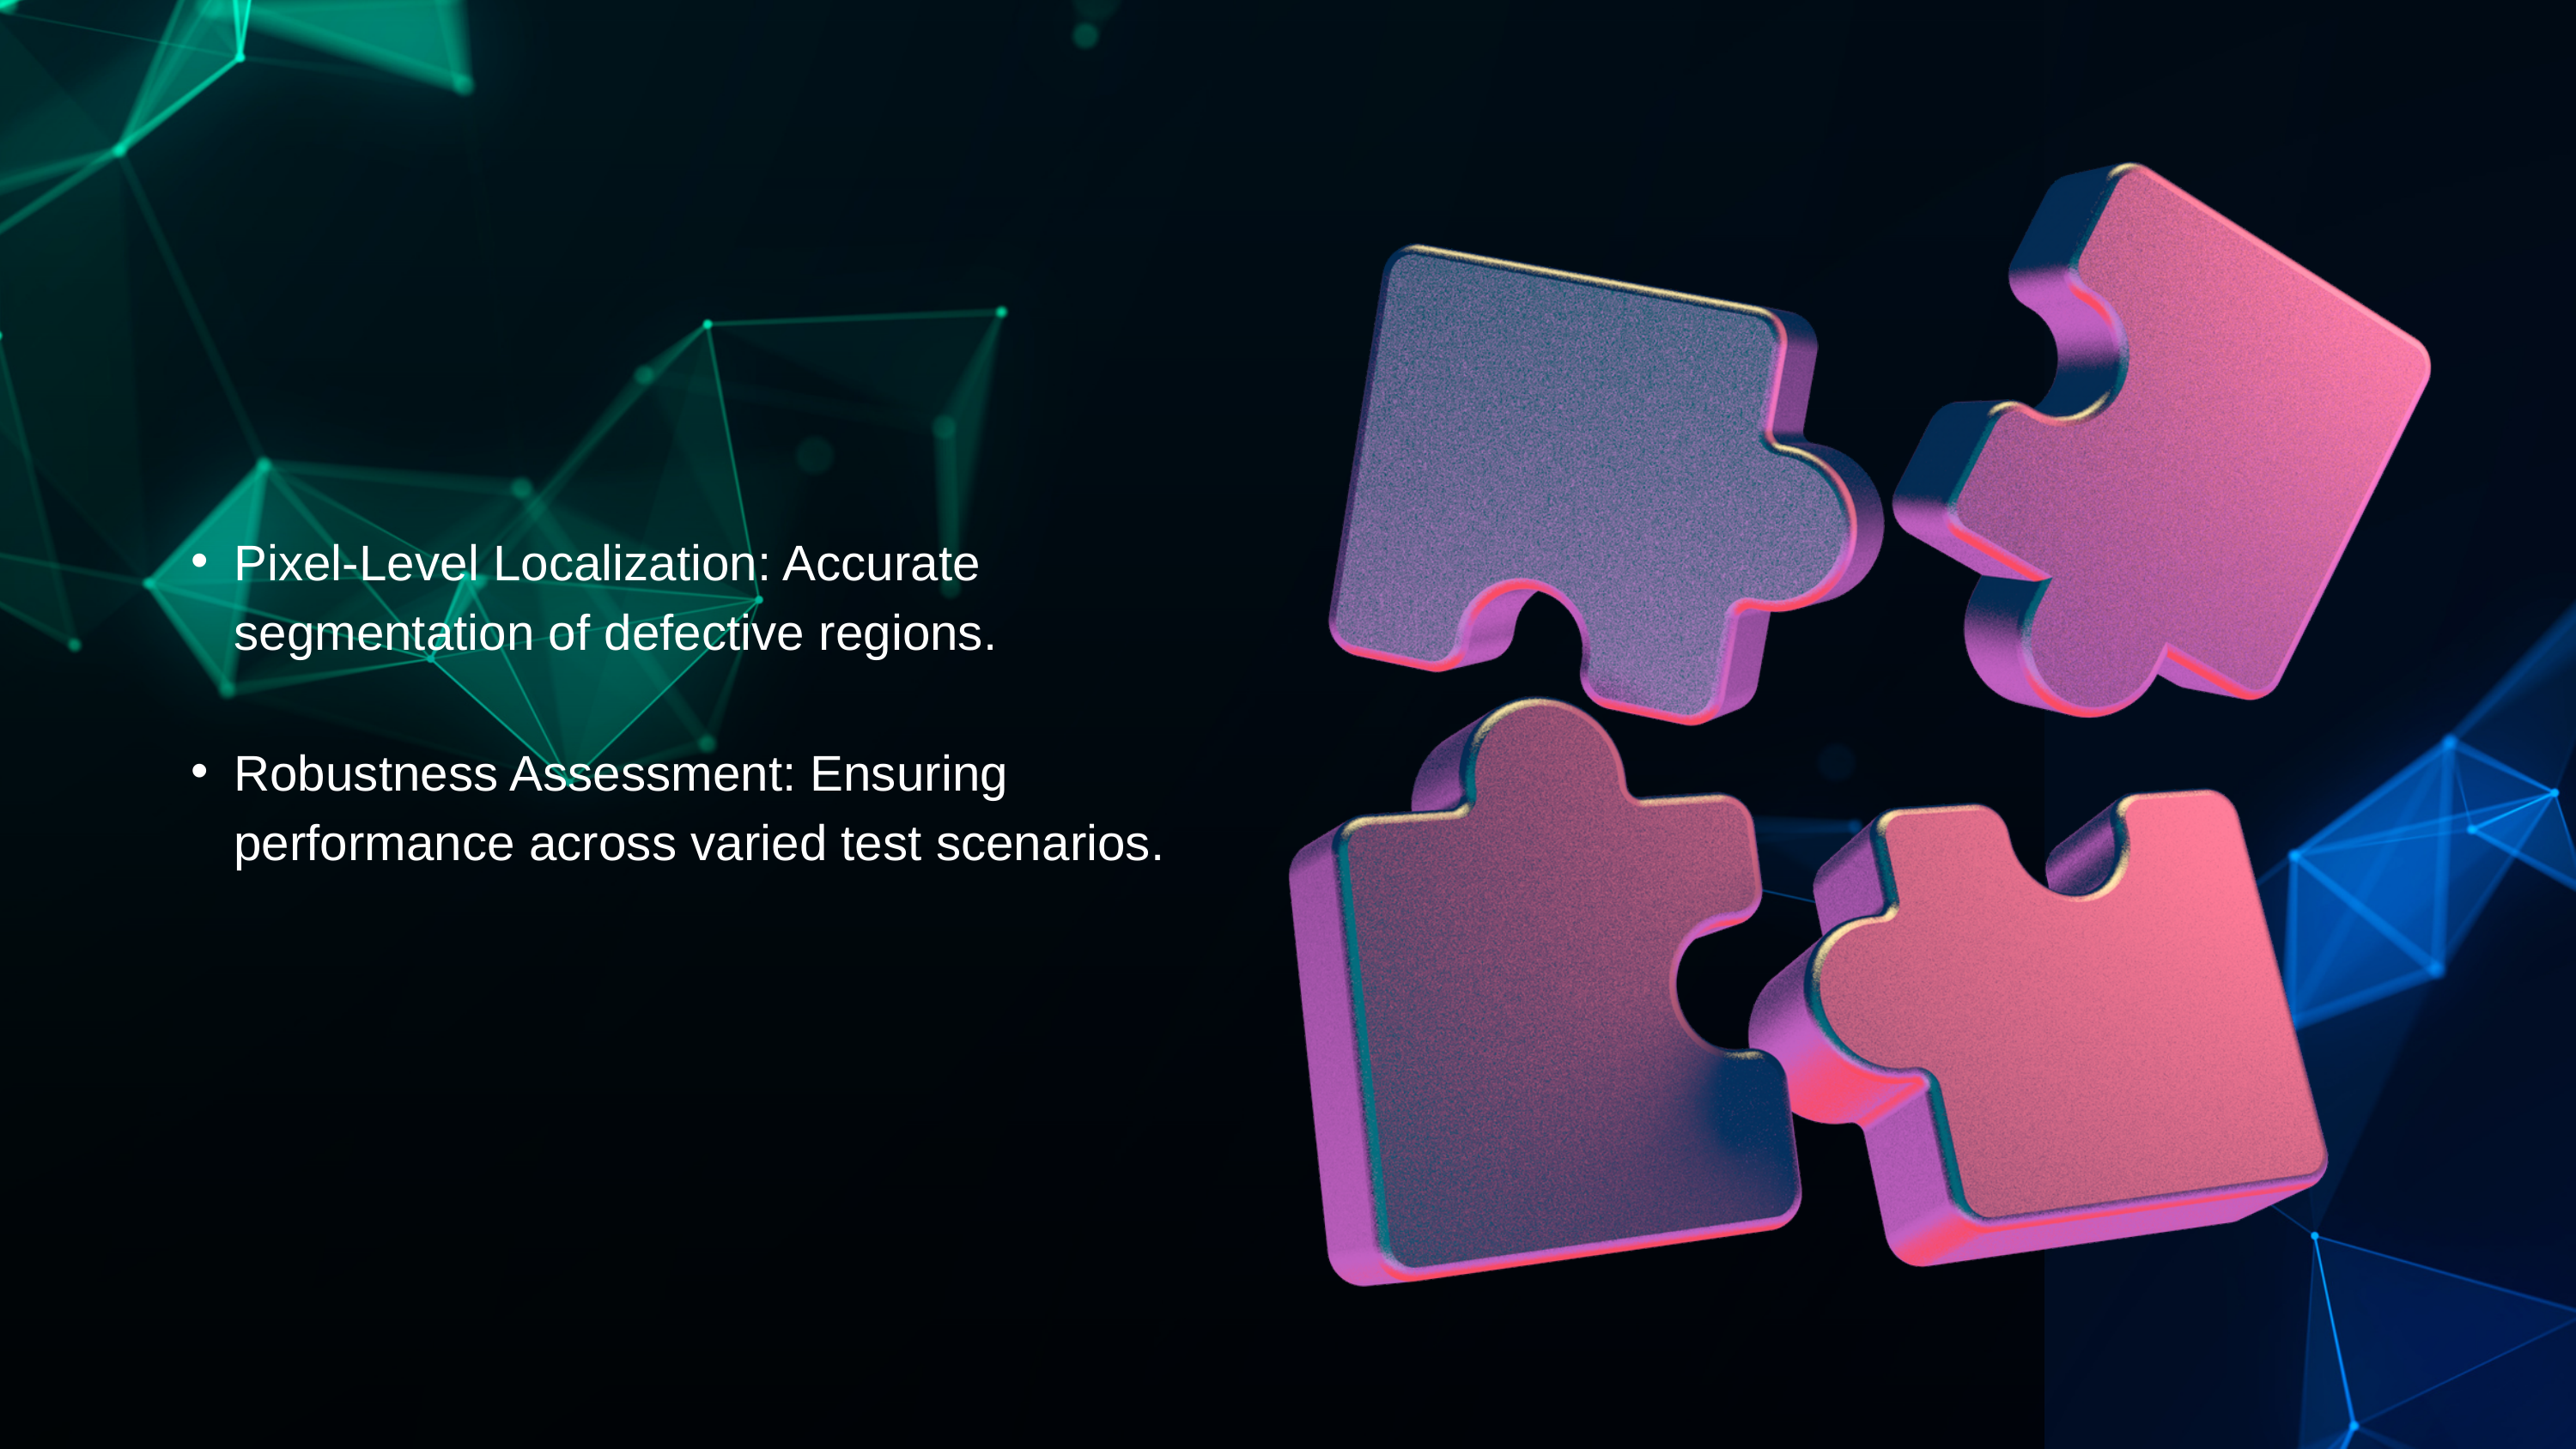

Pixel-Level Localization: Accurate segmentation of defective regions.

Robustness Assessment: Ensuring performance across varied test scenarios.